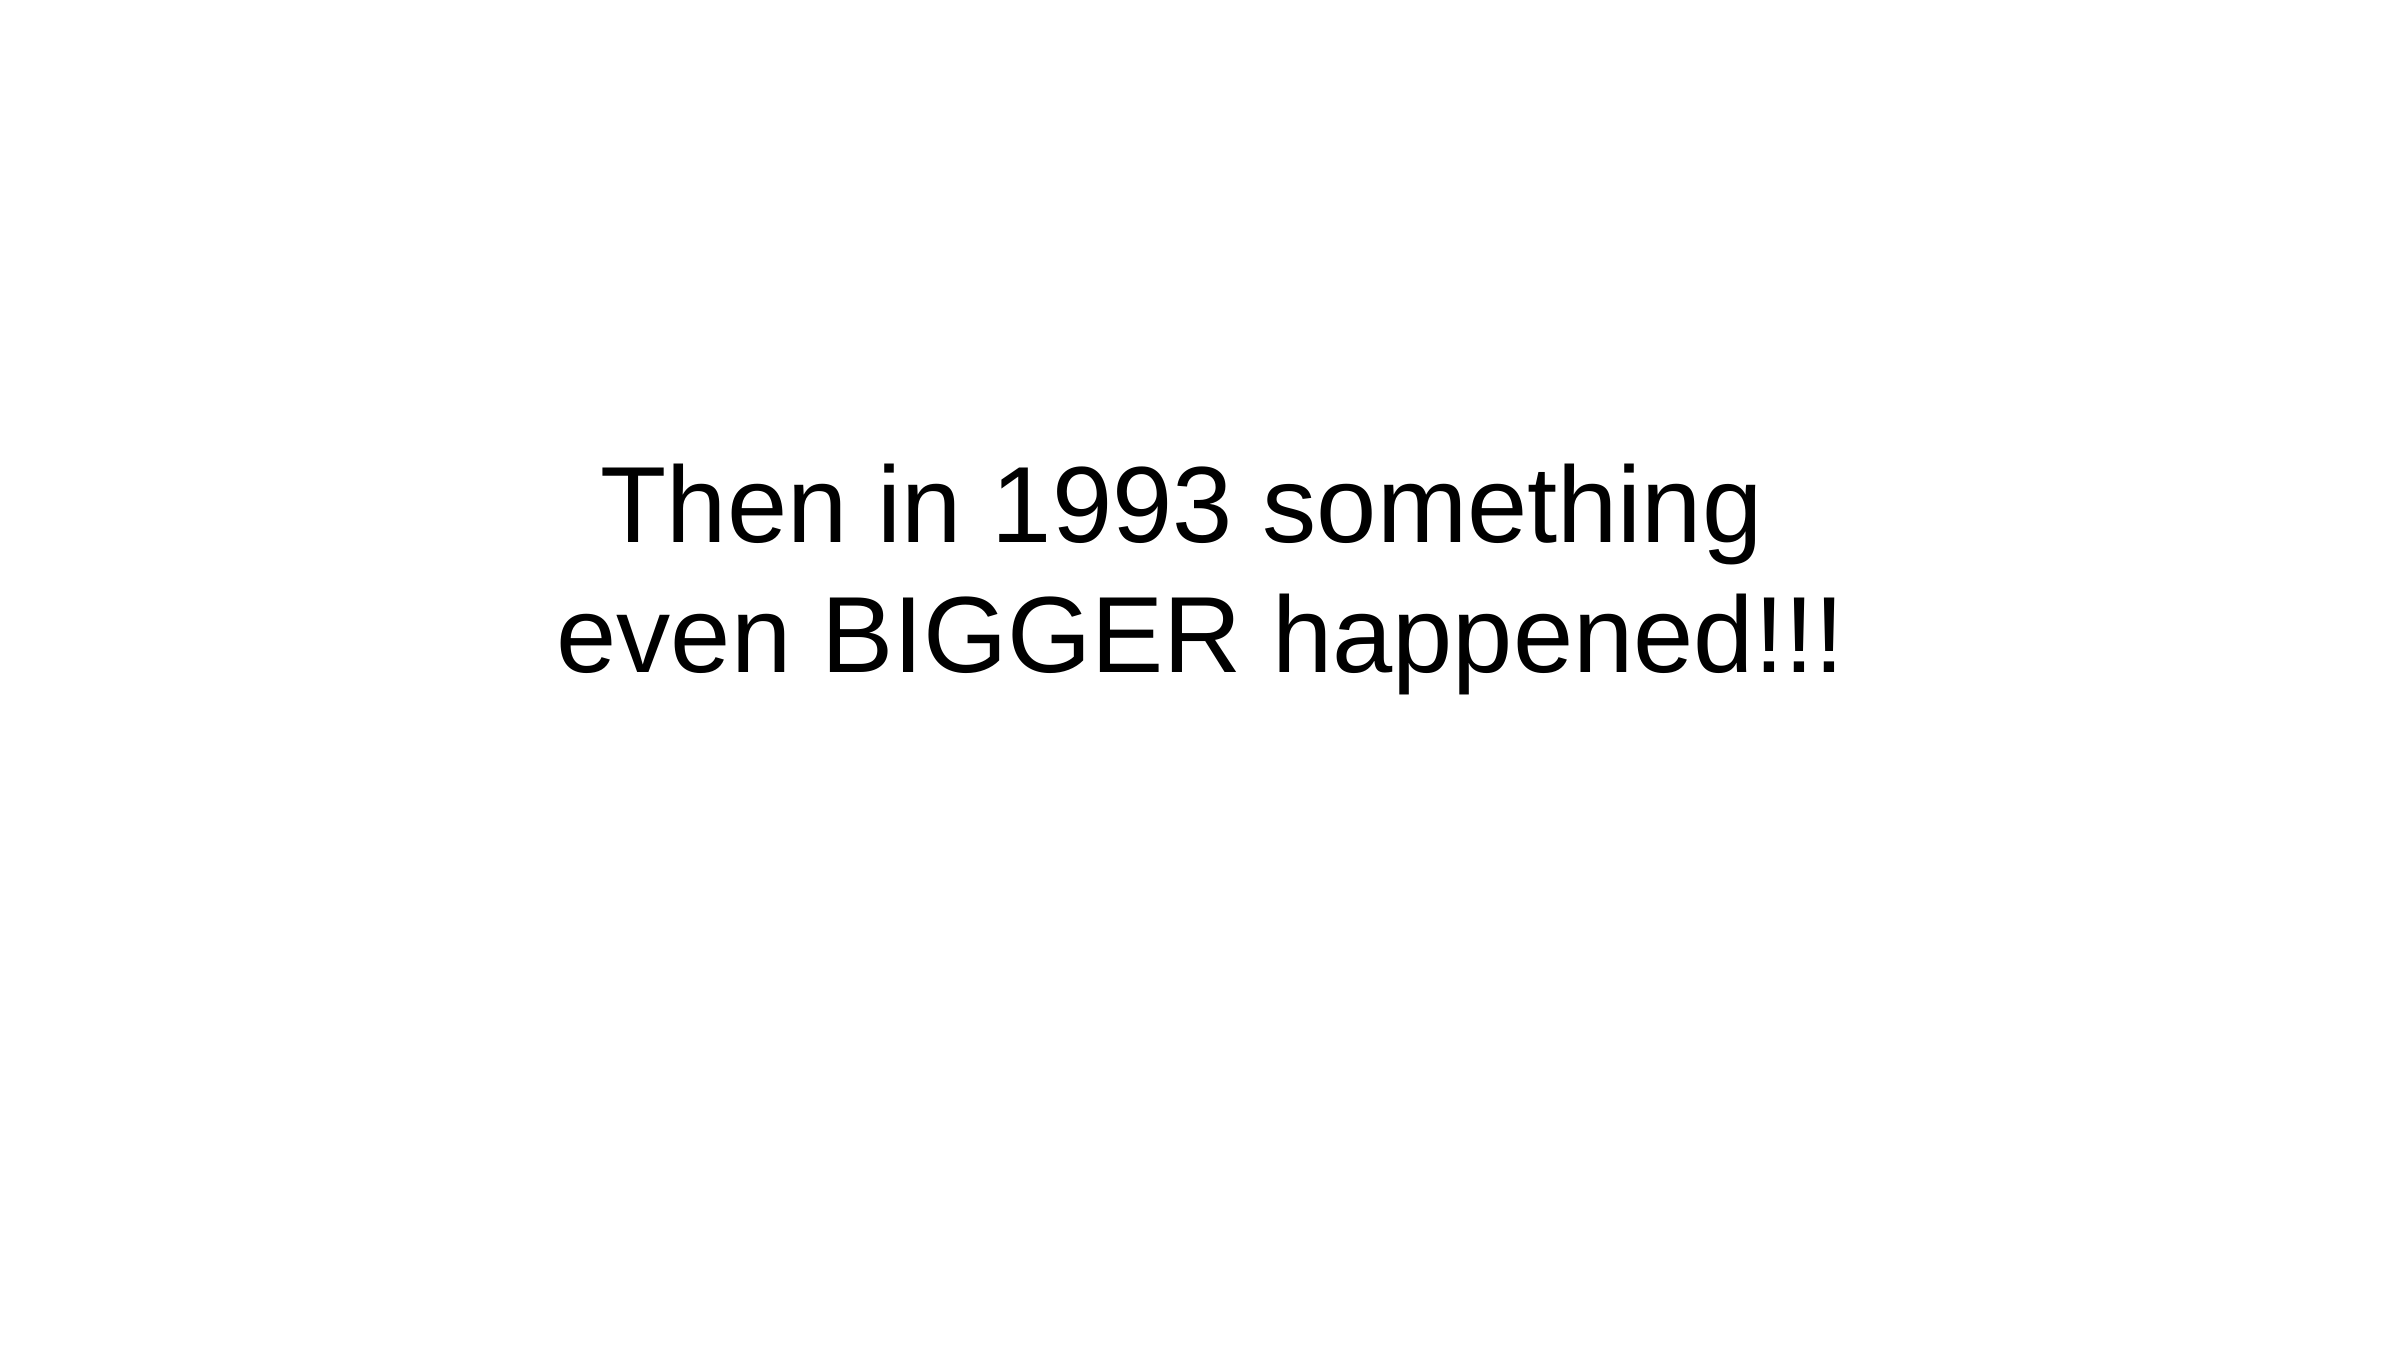

Then in 1993 something
even BIGGER happened!!!